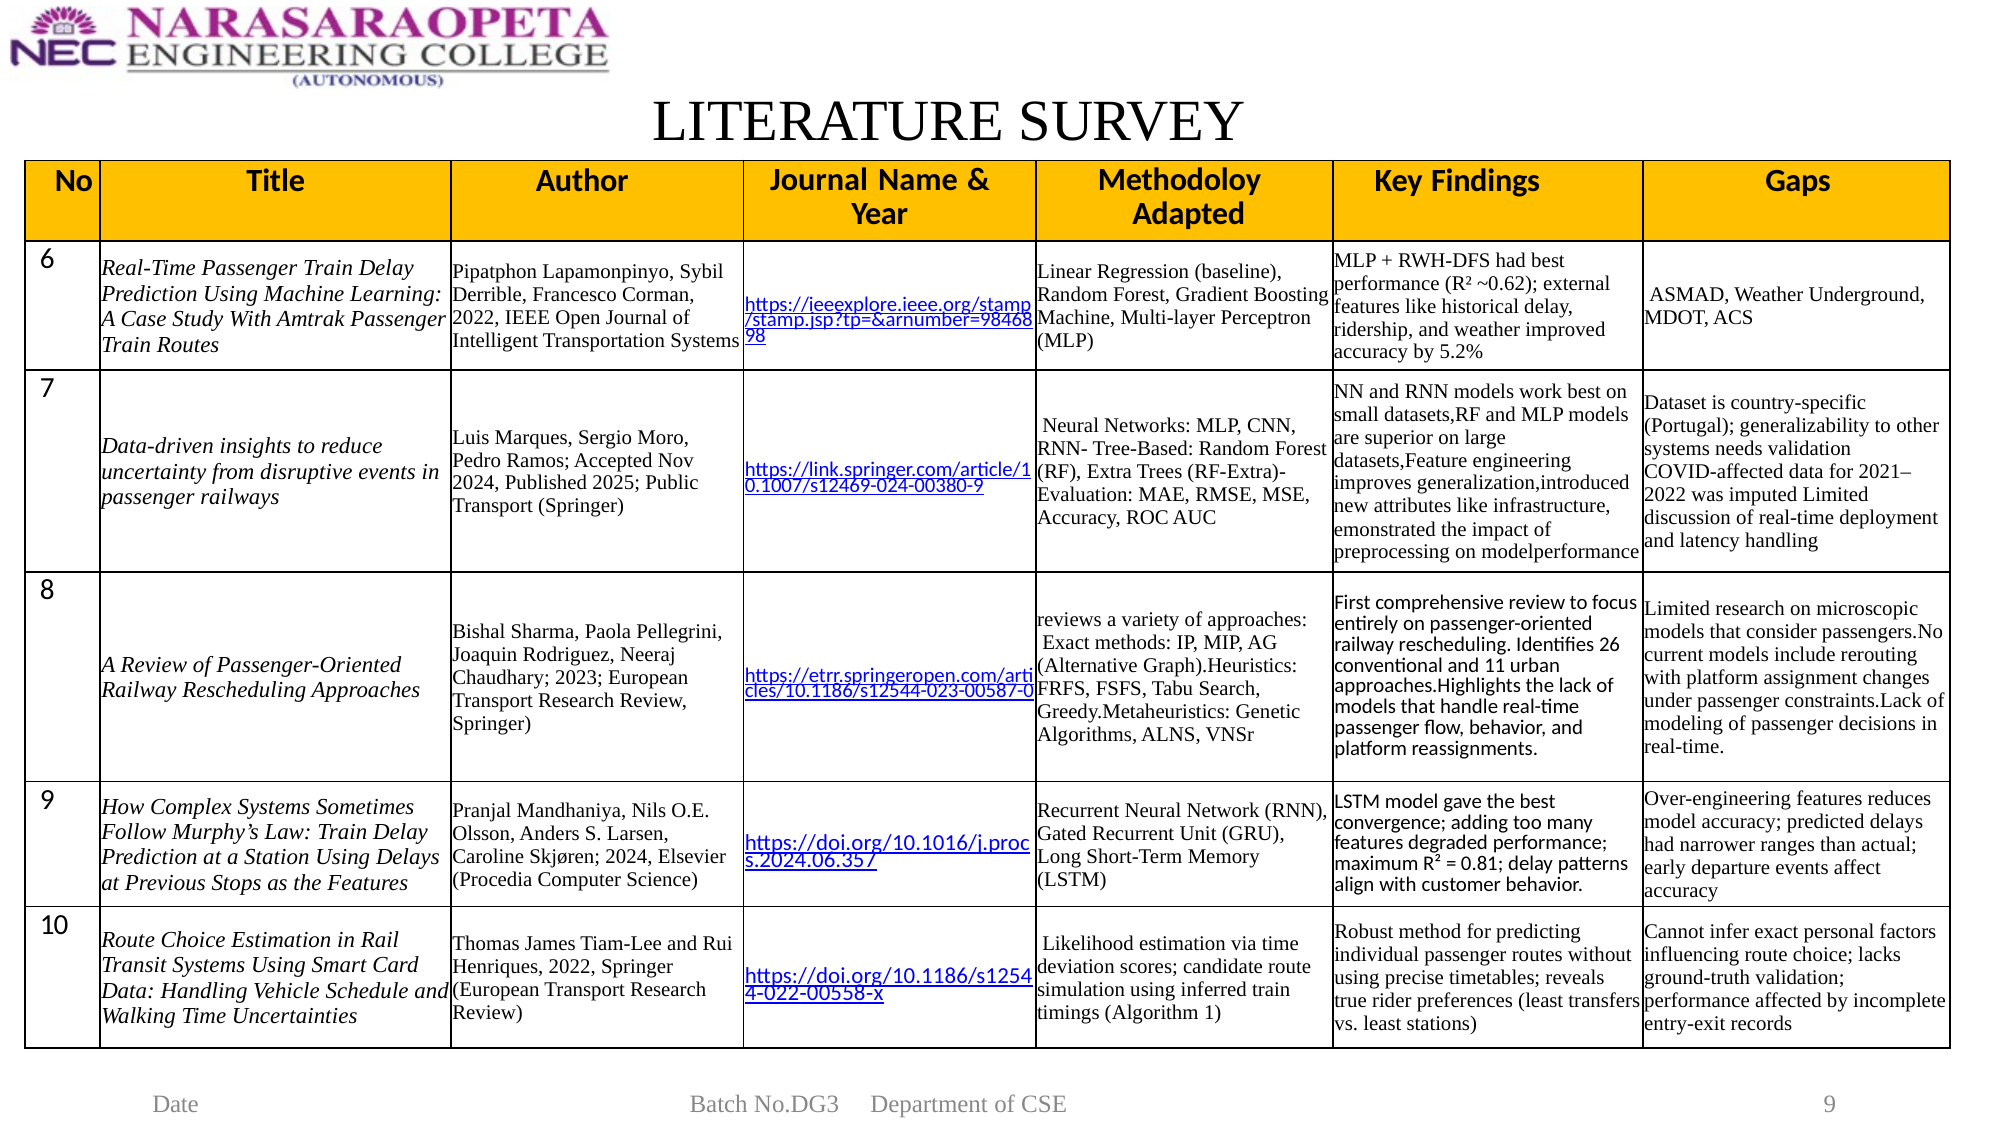

LITERATURE SURVEY
| No | Title | Author | Journal Name & Year | Methodoloy Adapted | Key Findings | Gaps |
| --- | --- | --- | --- | --- | --- | --- |
| 6 | Real-Time Passenger Train Delay Prediction Using Machine Learning: A Case Study With Amtrak Passenger Train Routes | Pipatphon Lapamonpinyo, Sybil Derrible, Francesco Corman, 2022, IEEE Open Journal of Intelligent Transportation Systems | https://ieeexplore.ieee.org/stamp/stamp.jsp?tp=&arnumber=9846898 | Linear Regression (baseline), Random Forest, Gradient Boosting Machine, Multi-layer Perceptron (MLP) | MLP + RWH-DFS had best performance (R² ~0.62); external features like historical delay, ridership, and weather improved accuracy by 5.2% | ASMAD, Weather Underground, MDOT, ACS |
| 7 | Data-driven insights to reduce uncertainty from disruptive events in passenger railways | Luis Marques, Sergio Moro, Pedro Ramos; Accepted Nov 2024, Published 2025; Public Transport (Springer) | https://link.springer.com/article/10.1007/s12469-024-00380-9 | Neural Networks: MLP, CNN, RNN- Tree-Based: Random Forest (RF), Extra Trees (RF‑Extra)- Evaluation: MAE, RMSE, MSE, Accuracy, ROC AUC | NN and RNN models work best on small datasets,RF and MLP models are superior on large datasets,Feature engineering improves generalization,introduced new attributes like infrastructure, emonstrated the impact of preprocessing on modelperformance | Dataset is country-specific (Portugal); generalizability to other systems needs validation COVID-affected data for 2021–2022 was imputed Limited discussion of real-time deployment and latency handling |
| 8 | A Review of Passenger-Oriented Railway Rescheduling Approaches | Bishal Sharma, Paola Pellegrini, Joaquin Rodriguez, Neeraj Chaudhary; 2023; European Transport Research Review, Springer) | https://etrr.springeropen.com/articles/10.1186/s12544-023-00587-0 | reviews a variety of approaches: Exact methods: IP, MIP, AG (Alternative Graph).Heuristics: FRFS, FSFS, Tabu Search, Greedy.Metaheuristics: Genetic Algorithms, ALNS, VNSr | First comprehensive review to focus entirely on passenger-oriented railway rescheduling. Identifies 26 conventional and 11 urban approaches.Highlights the lack of models that handle real-time passenger flow, behavior, and platform reassignments. | Limited research on microscopic models that consider passengers.No current models include rerouting with platform assignment changes under passenger constraints.Lack of modeling of passenger decisions in real-time. |
| 9 | How Complex Systems Sometimes Follow Murphy’s Law: Train Delay Prediction at a Station Using Delays at Previous Stops as the Features | Pranjal Mandhaniya, Nils O.E. Olsson, Anders S. Larsen, Caroline Skjøren; 2024, Elsevier (Procedia Computer Science) | https://doi.org/10.1016/j.procs.2024.06.357 | Recurrent Neural Network (RNN), Gated Recurrent Unit (GRU), Long Short-Term Memory (LSTM) | LSTM model gave the best convergence; adding too many features degraded performance; maximum R² = 0.81; delay patterns align with customer behavior. | Over-engineering features reduces model accuracy; predicted delays had narrower ranges than actual; early departure events affect accuracy |
| 10 | Route Choice Estimation in Rail Transit Systems Using Smart Card Data: Handling Vehicle Schedule and Walking Time Uncertainties | Thomas James Tiam-Lee and Rui Henriques, 2022, Springer (European Transport Research Review) | https://doi.org/10.1186/s12544‑022‑00558‑x | Likelihood estimation via time deviation scores; candidate route simulation using inferred train timings (Algorithm 1) | Robust method for predicting individual passenger routes without using precise timetables; reveals true rider preferences (least transfers vs. least stations) | Cannot infer exact personal factors influencing route choice; lacks ground-truth validation; performance affected by incomplete entry-exit records |

Date

Batch No.DG3     Department of CSE

9